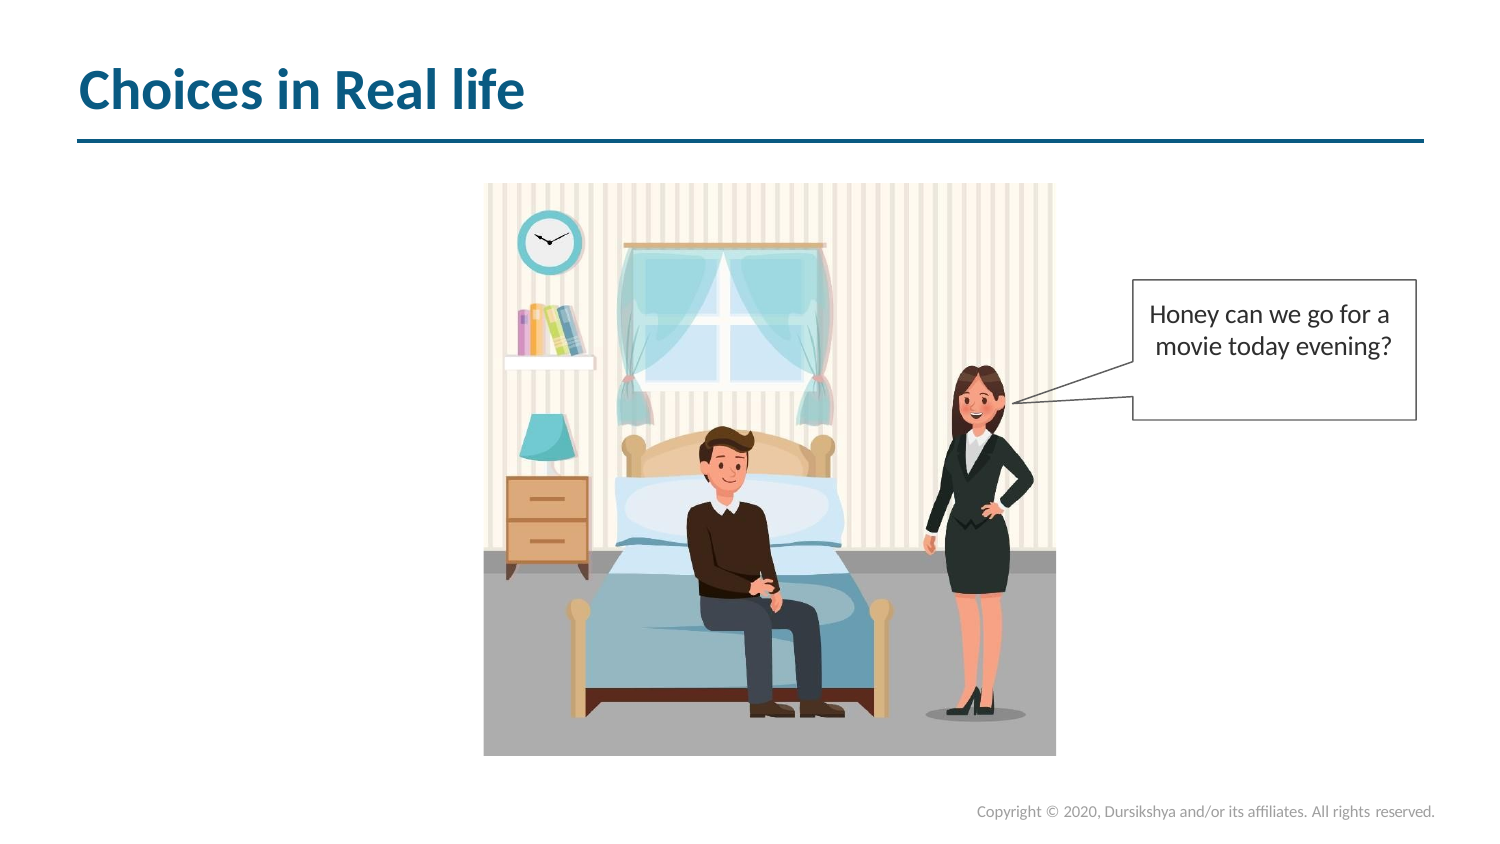

# Choices in Real life

Honey can we go for a  movie today evening?
Copyright © 2020, Dursikshya and/or its affiliates. All rights reserved.